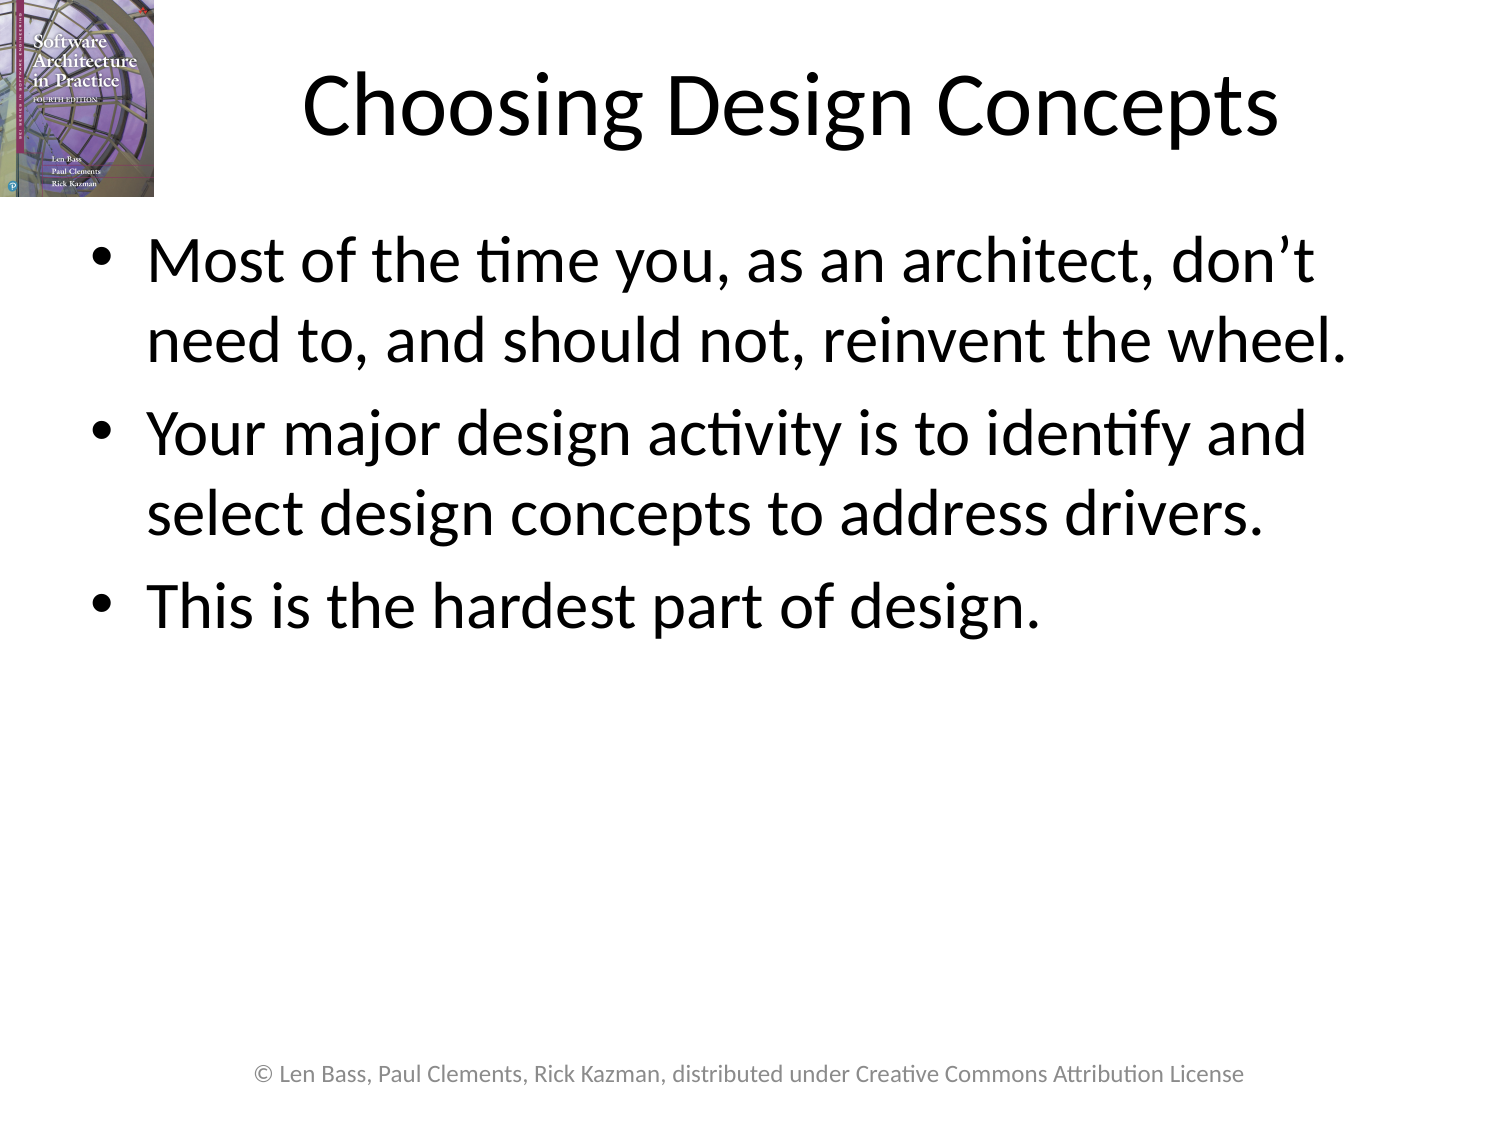

# Choosing Design Concepts
Most of the time you, as an architect, don’t need to, and should not, reinvent the wheel.
Your major design activity is to identify and select design concepts to address drivers.
This is the hardest part of design.
© Len Bass, Paul Clements, Rick Kazman, distributed under Creative Commons Attribution License